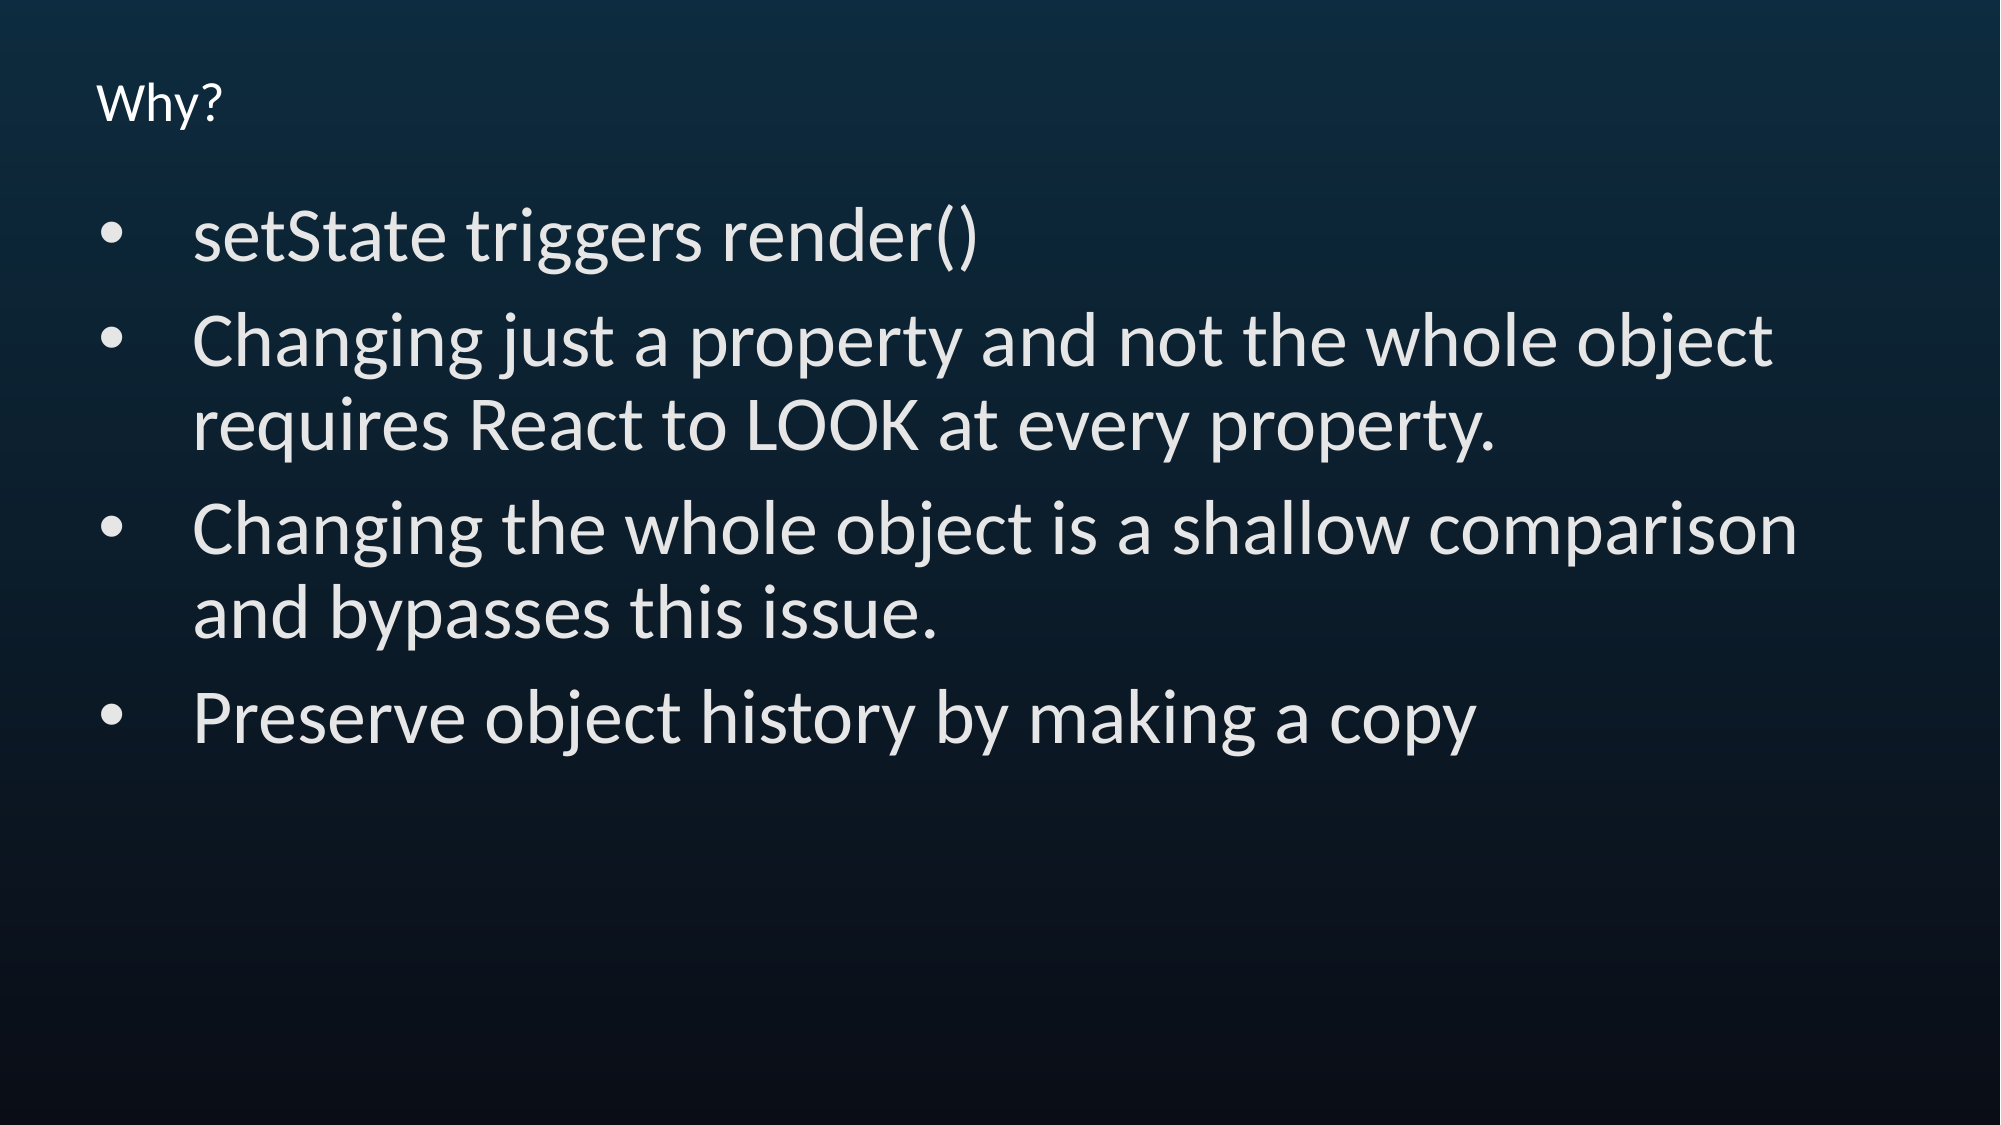

# Why?
setState triggers render()
Changing just a property and not the whole object requires React to LOOK at every property.
Changing the whole object is a shallow comparison and bypasses this issue.
Preserve object history by making a copy